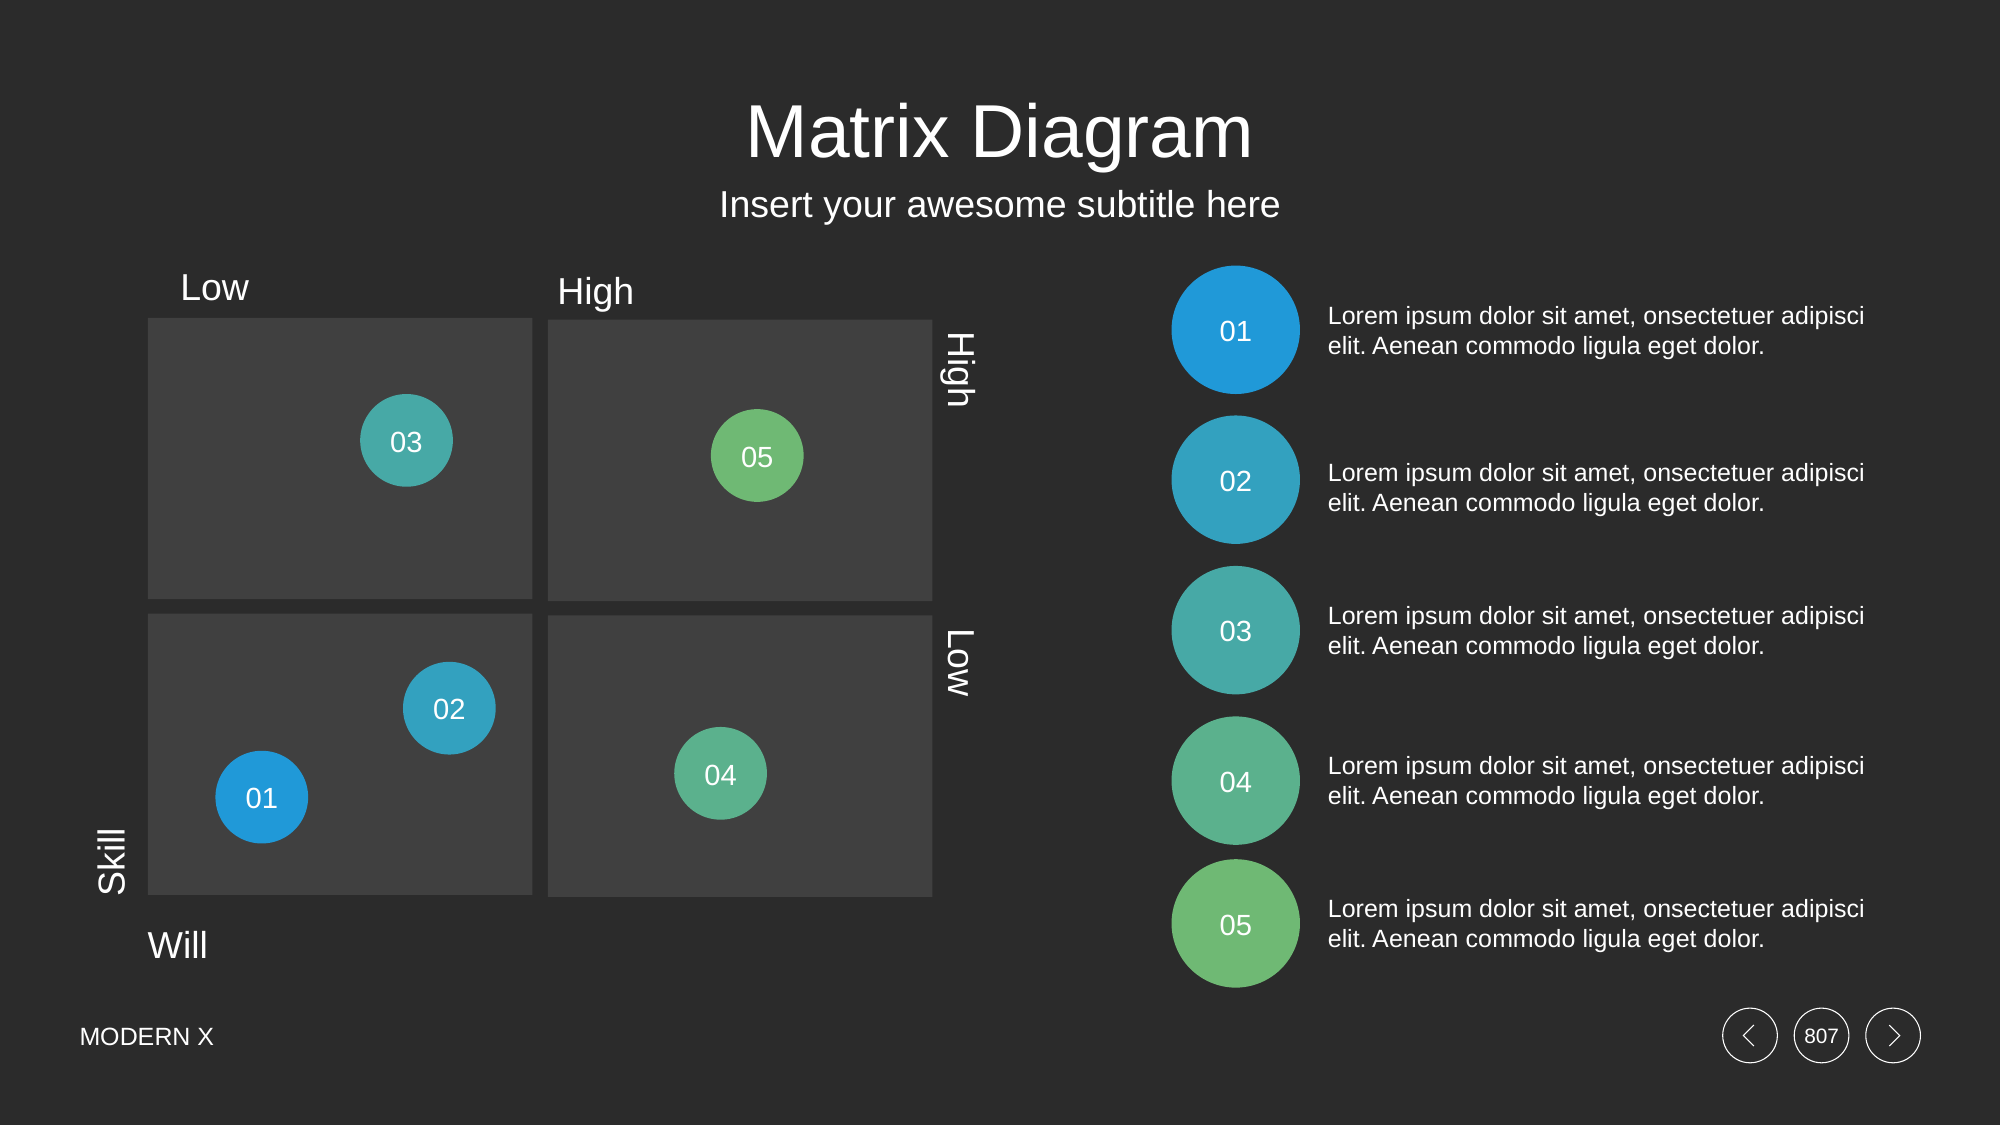

# Matrix Diagram
Insert your awesome subtitle here

Low
High
01
Lorem ipsum dolor sit amet, onsectetuer adipisci elit. Aenean commodo ligula eget dolor.

High
03
05
02
Lorem ipsum dolor sit amet, onsectetuer adipisci elit. Aenean commodo ligula eget dolor.
03
Lorem ipsum dolor sit amet, onsectetuer adipisci elit. Aenean commodo ligula eget dolor.

Low
02
04
04
Lorem ipsum dolor sit amet, onsectetuer adipisci elit. Aenean commodo ligula eget dolor.
01
Skill
05
Lorem ipsum dolor sit amet, onsectetuer adipisci elit. Aenean commodo ligula eget dolor.
Will